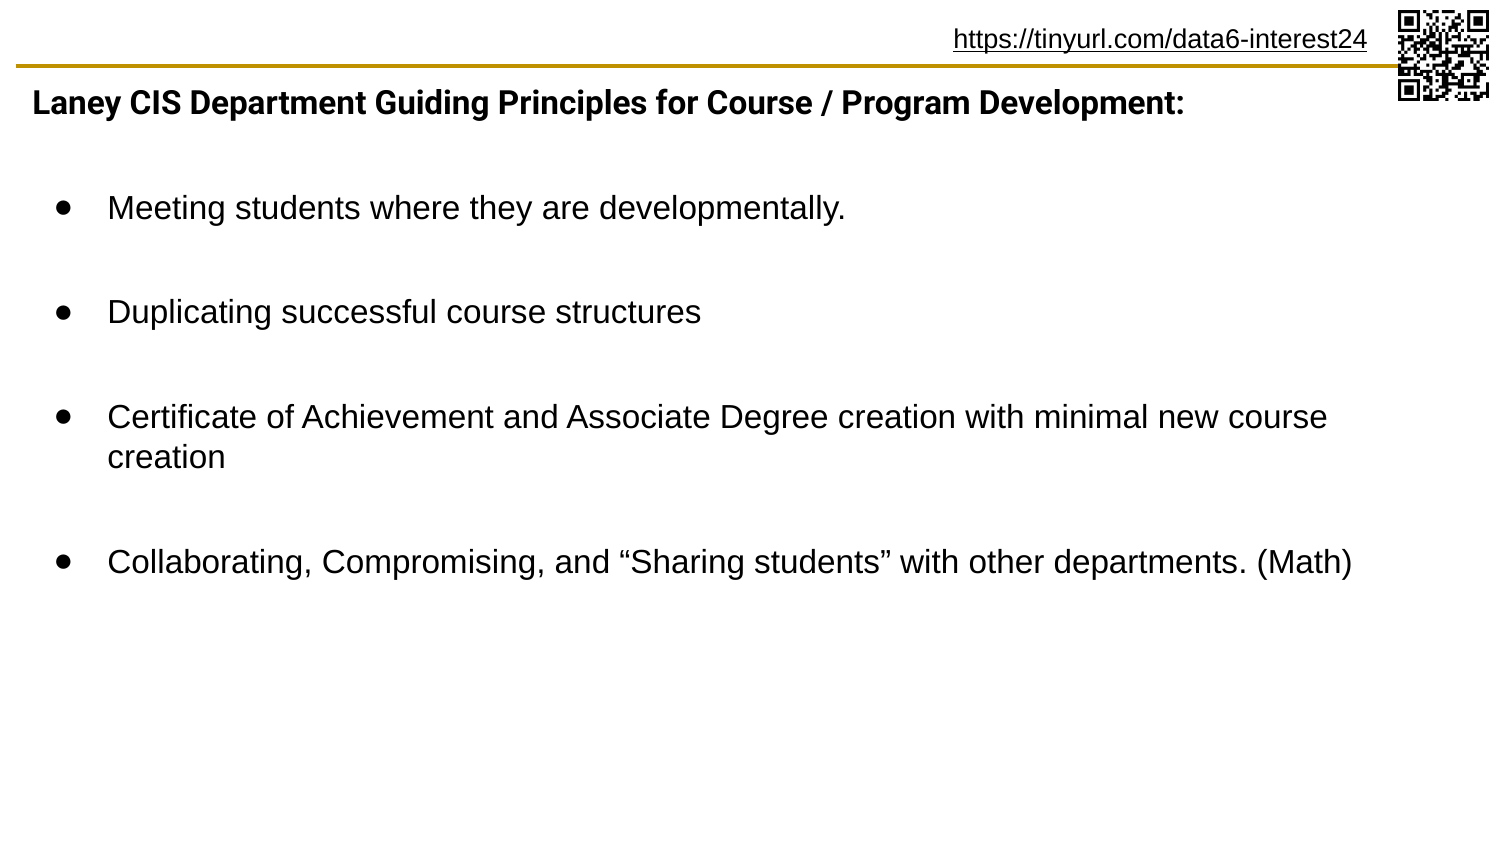

#
Laney CIS Department Guiding Principles for Course / Program Development:

Meeting students where they are developmentally.

Duplicating successful course structures

Certificate of Achievement and Associate Degree creation with minimal new course creation

Collaborating, Compromising, and “Sharing students” with other departments. (Math)